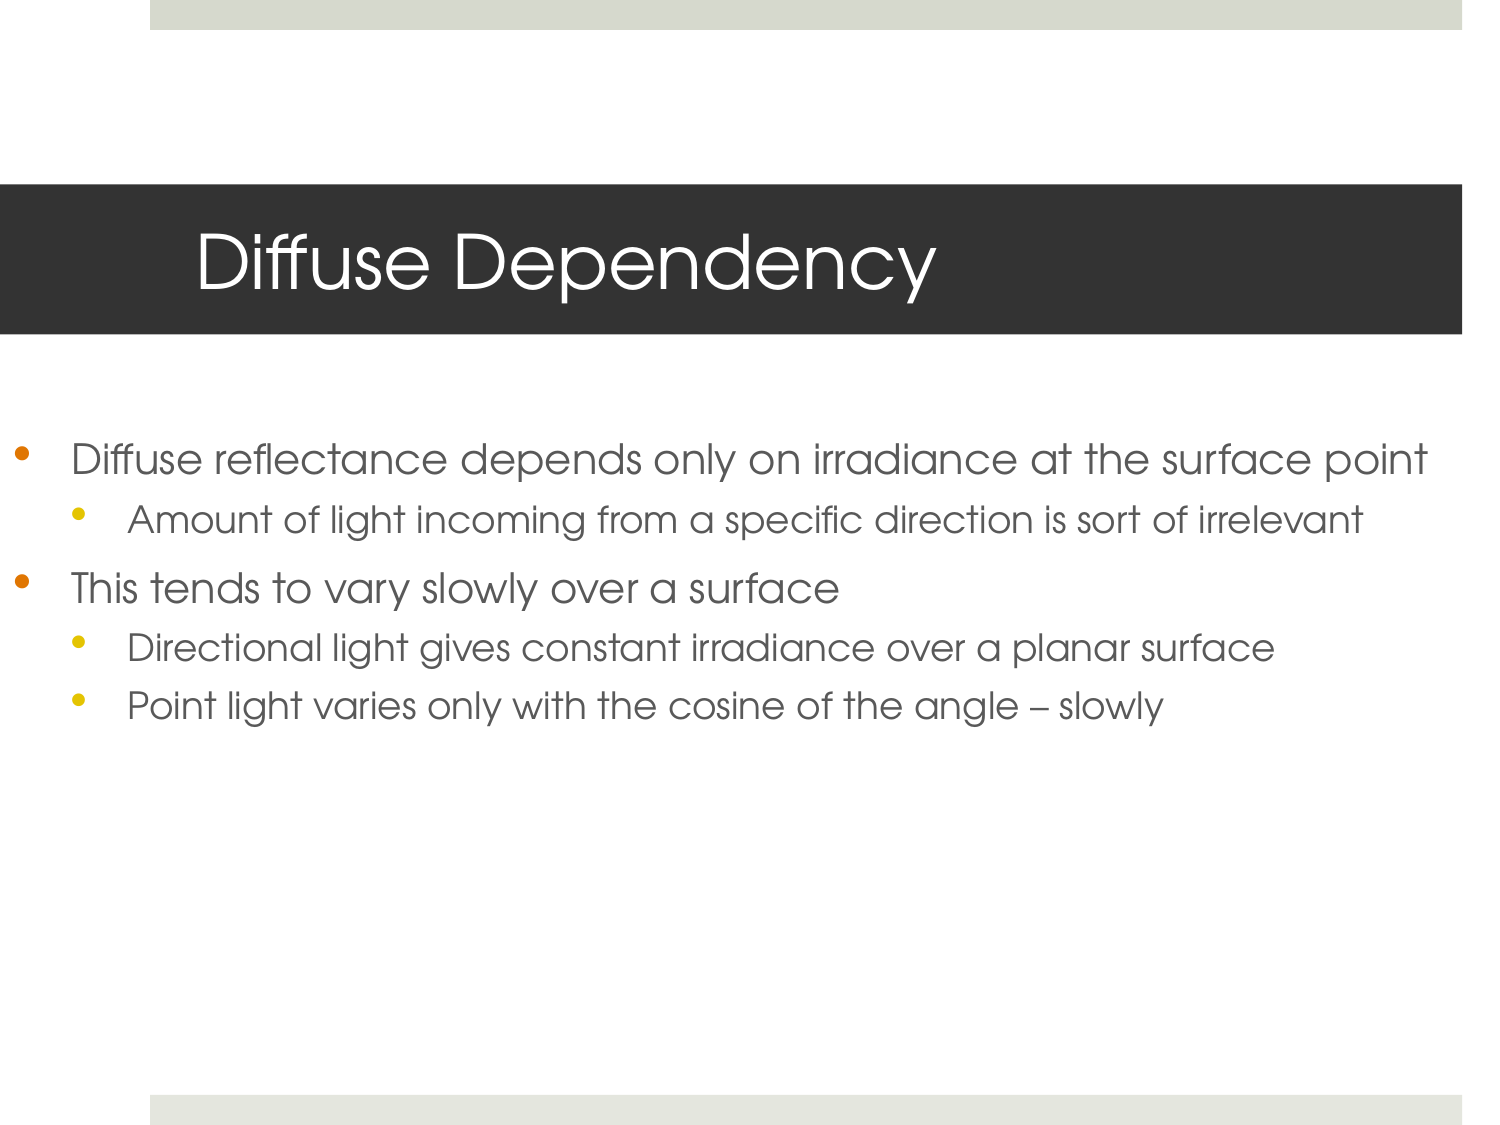

# Diffuse Dependency
Diffuse reflectance depends only on irradiance at the surface point
Amount of light incoming from a specific direction is sort of irrelevant
This tends to vary slowly over a surface
Directional light gives constant irradiance over a planar surface
Point light varies only with the cosine of the angle – slowly